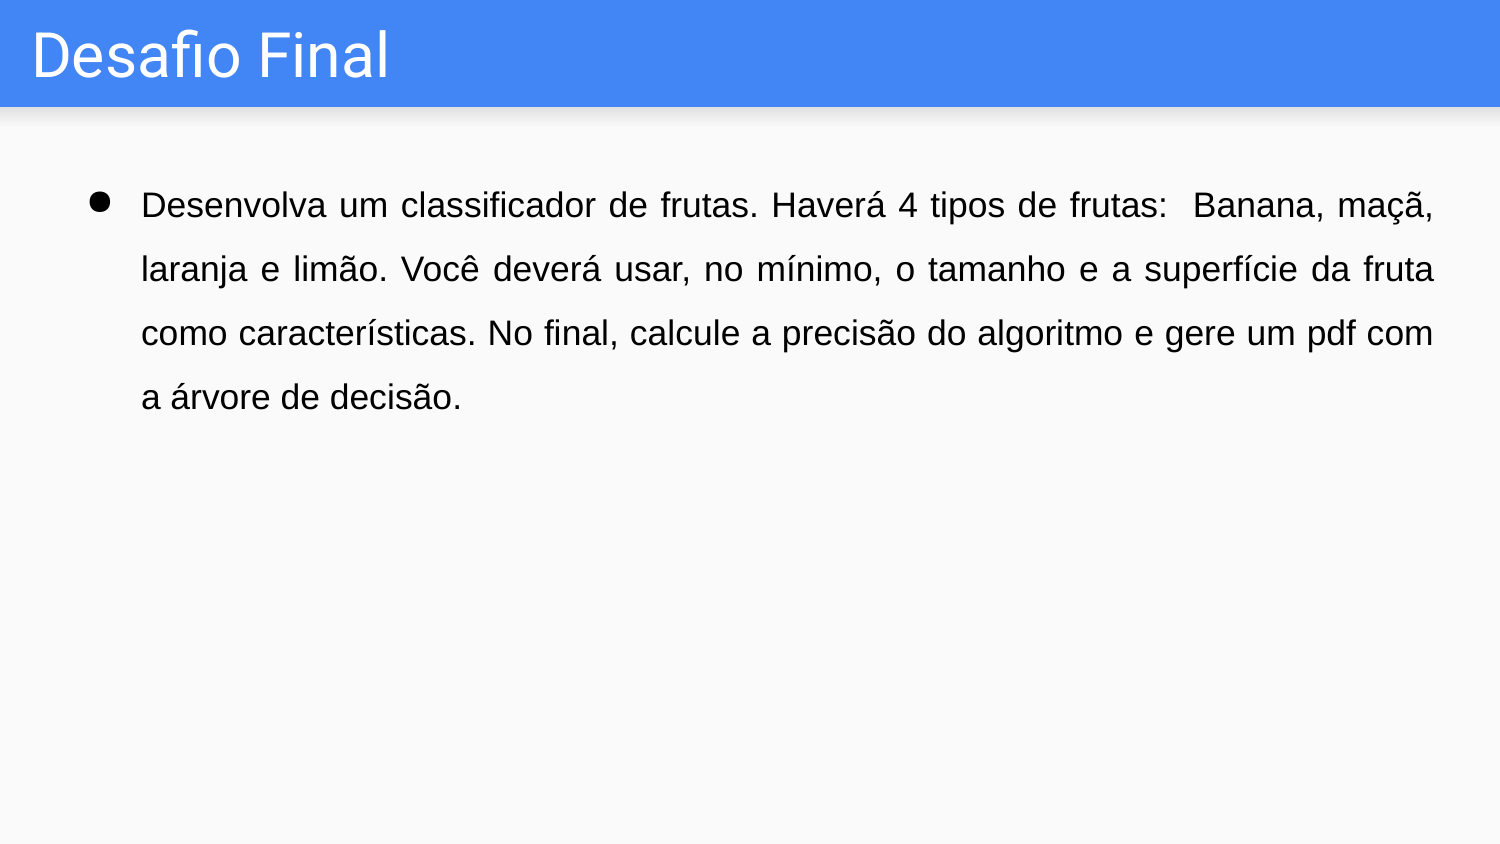

# Desafio Final
Desenvolva um classificador de frutas. Haverá 4 tipos de frutas:  Banana, maçã, laranja e limão. Você deverá usar, no mínimo, o tamanho e a superfície da fruta como características. No final, calcule a precisão do algoritmo e gere um pdf com a árvore de decisão.